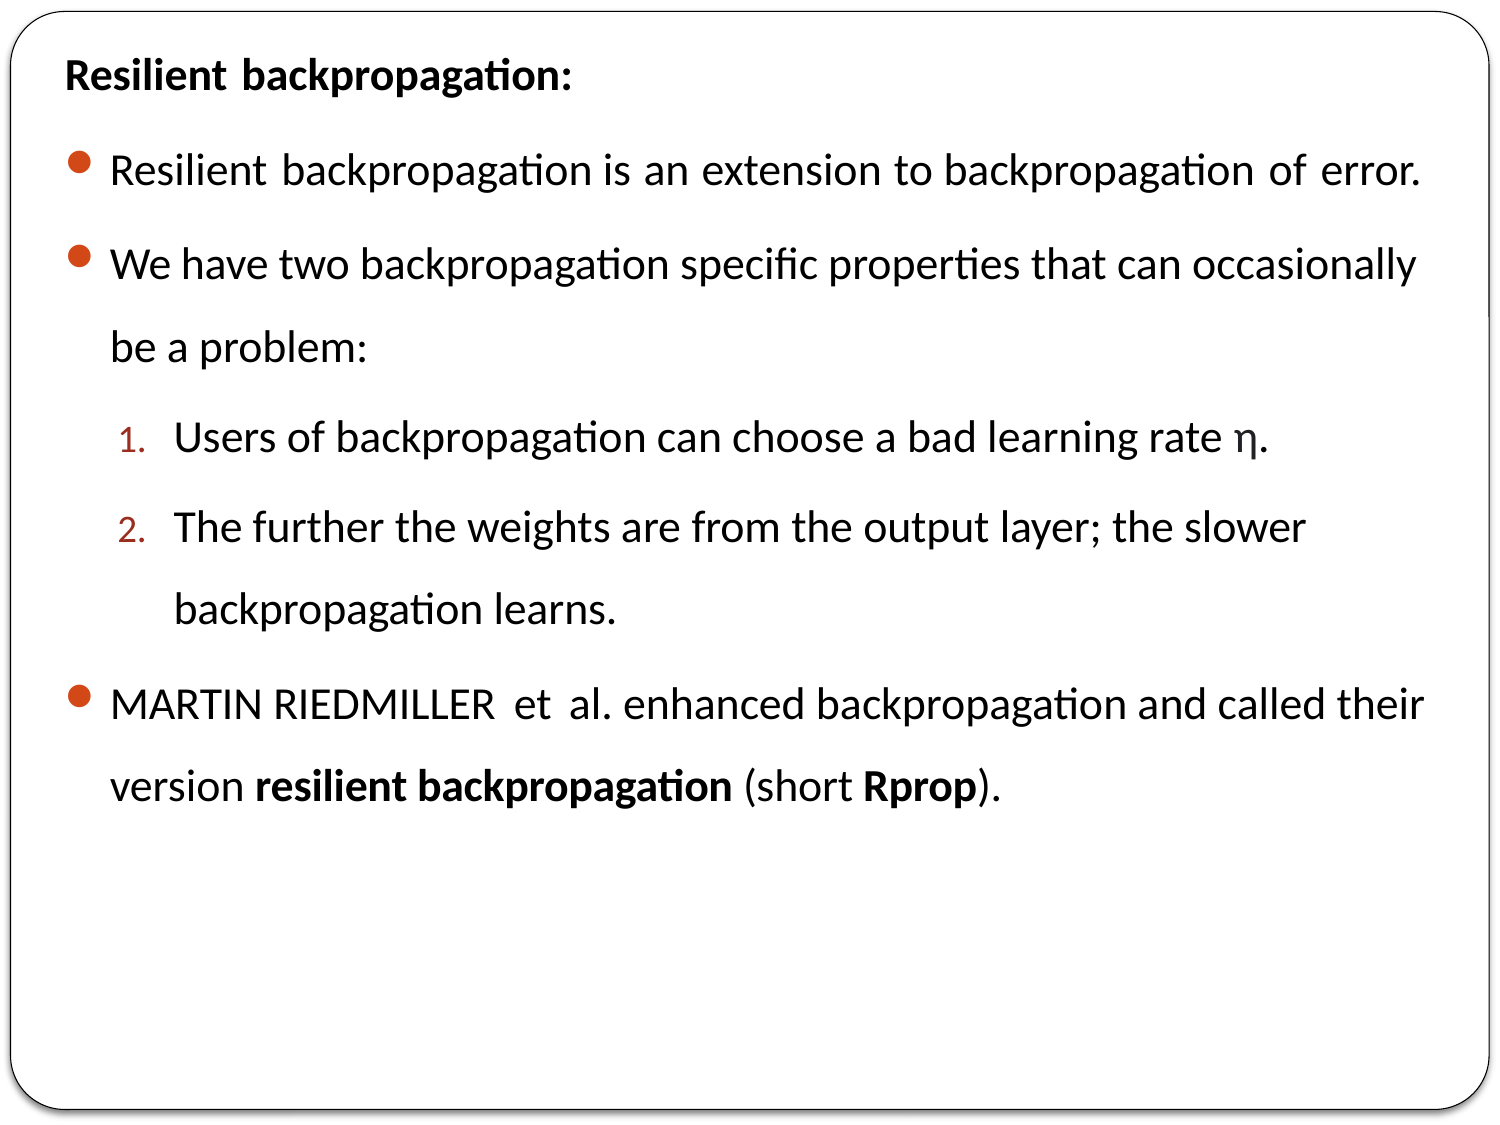

Resilient backpropagation:
Resilient backpropagation is an extension to backpropagation of error.
We have two backpropagation specific properties that can occasionally be a problem:
Users of backpropagation can choose a bad learning rate η.
The further the weights are from the output layer; the slower backpropagation learns.
Martin Riedmiller et al. enhanced backpropagation and called their version resilient backpropagation (short Rprop).